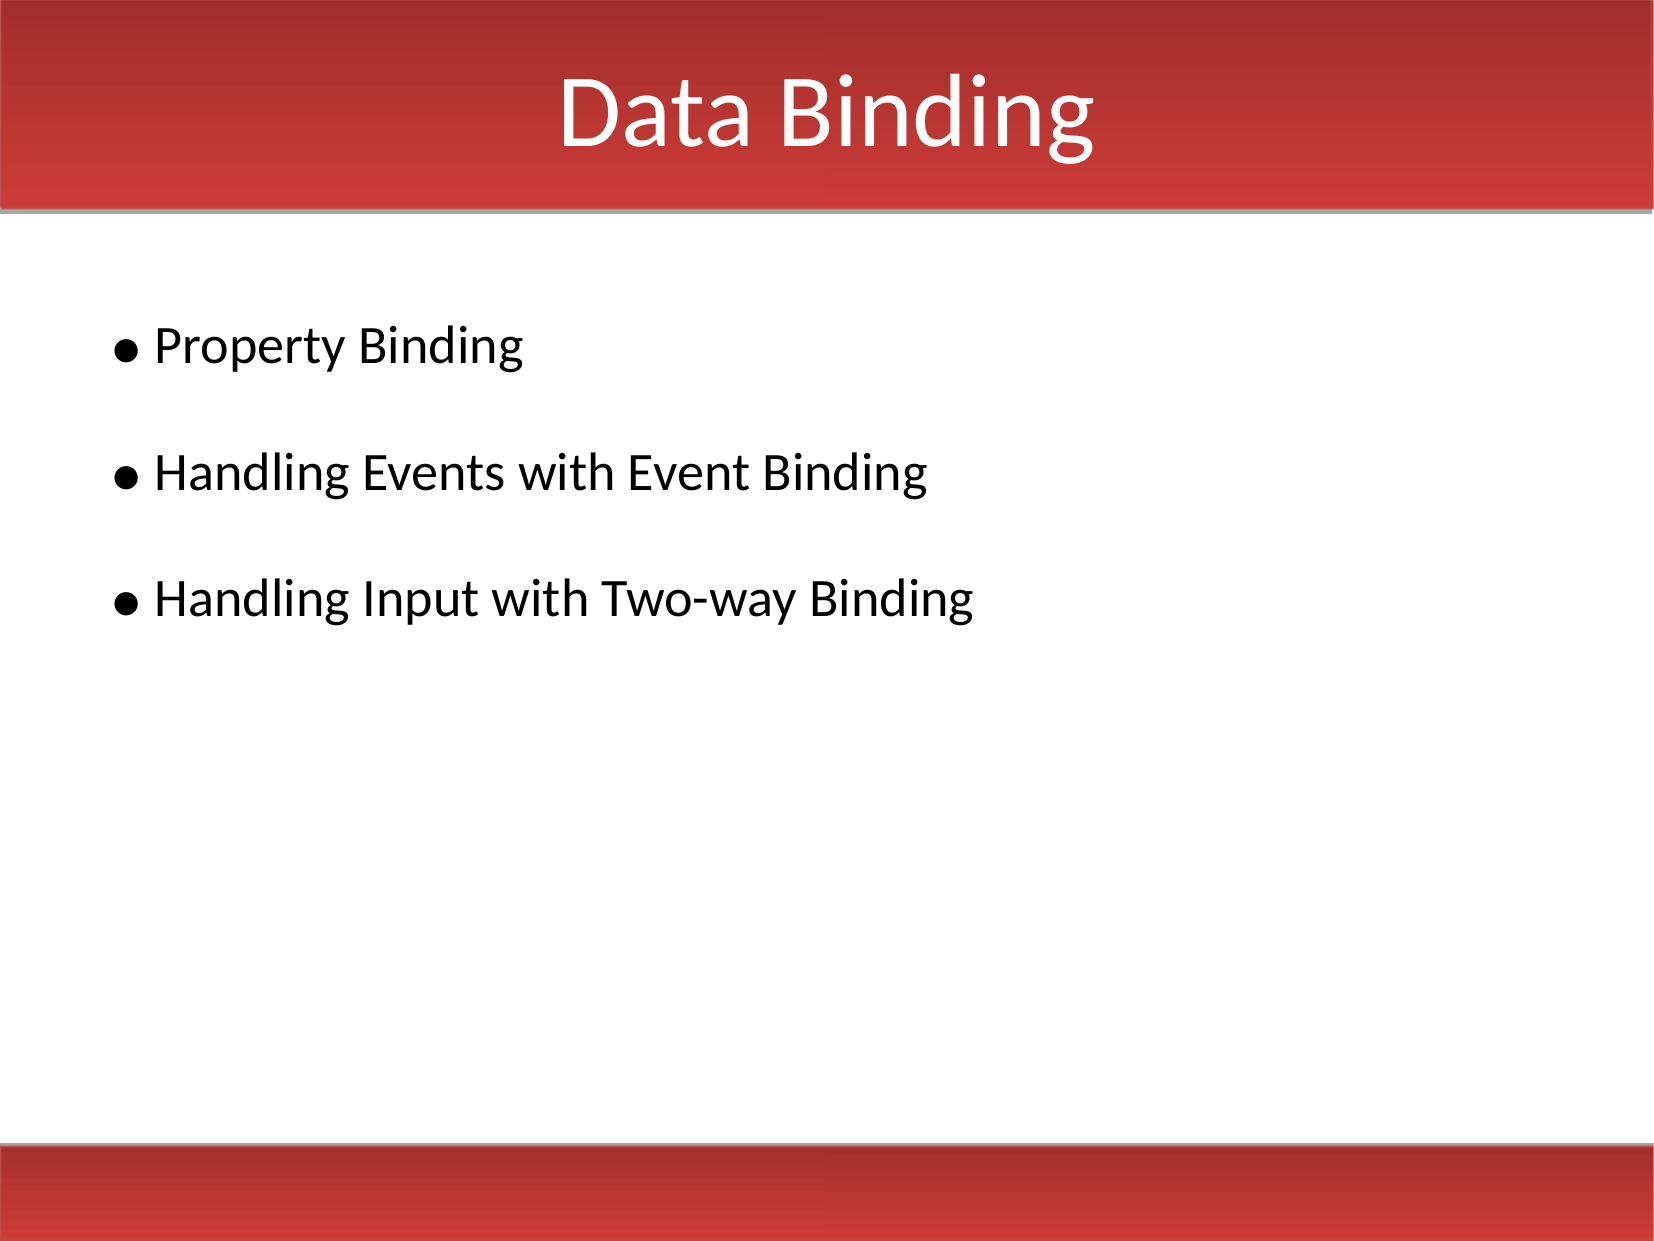

Data Binding
Property Binding

Handling Events with Event Binding

Handling Input with Two-way Binding